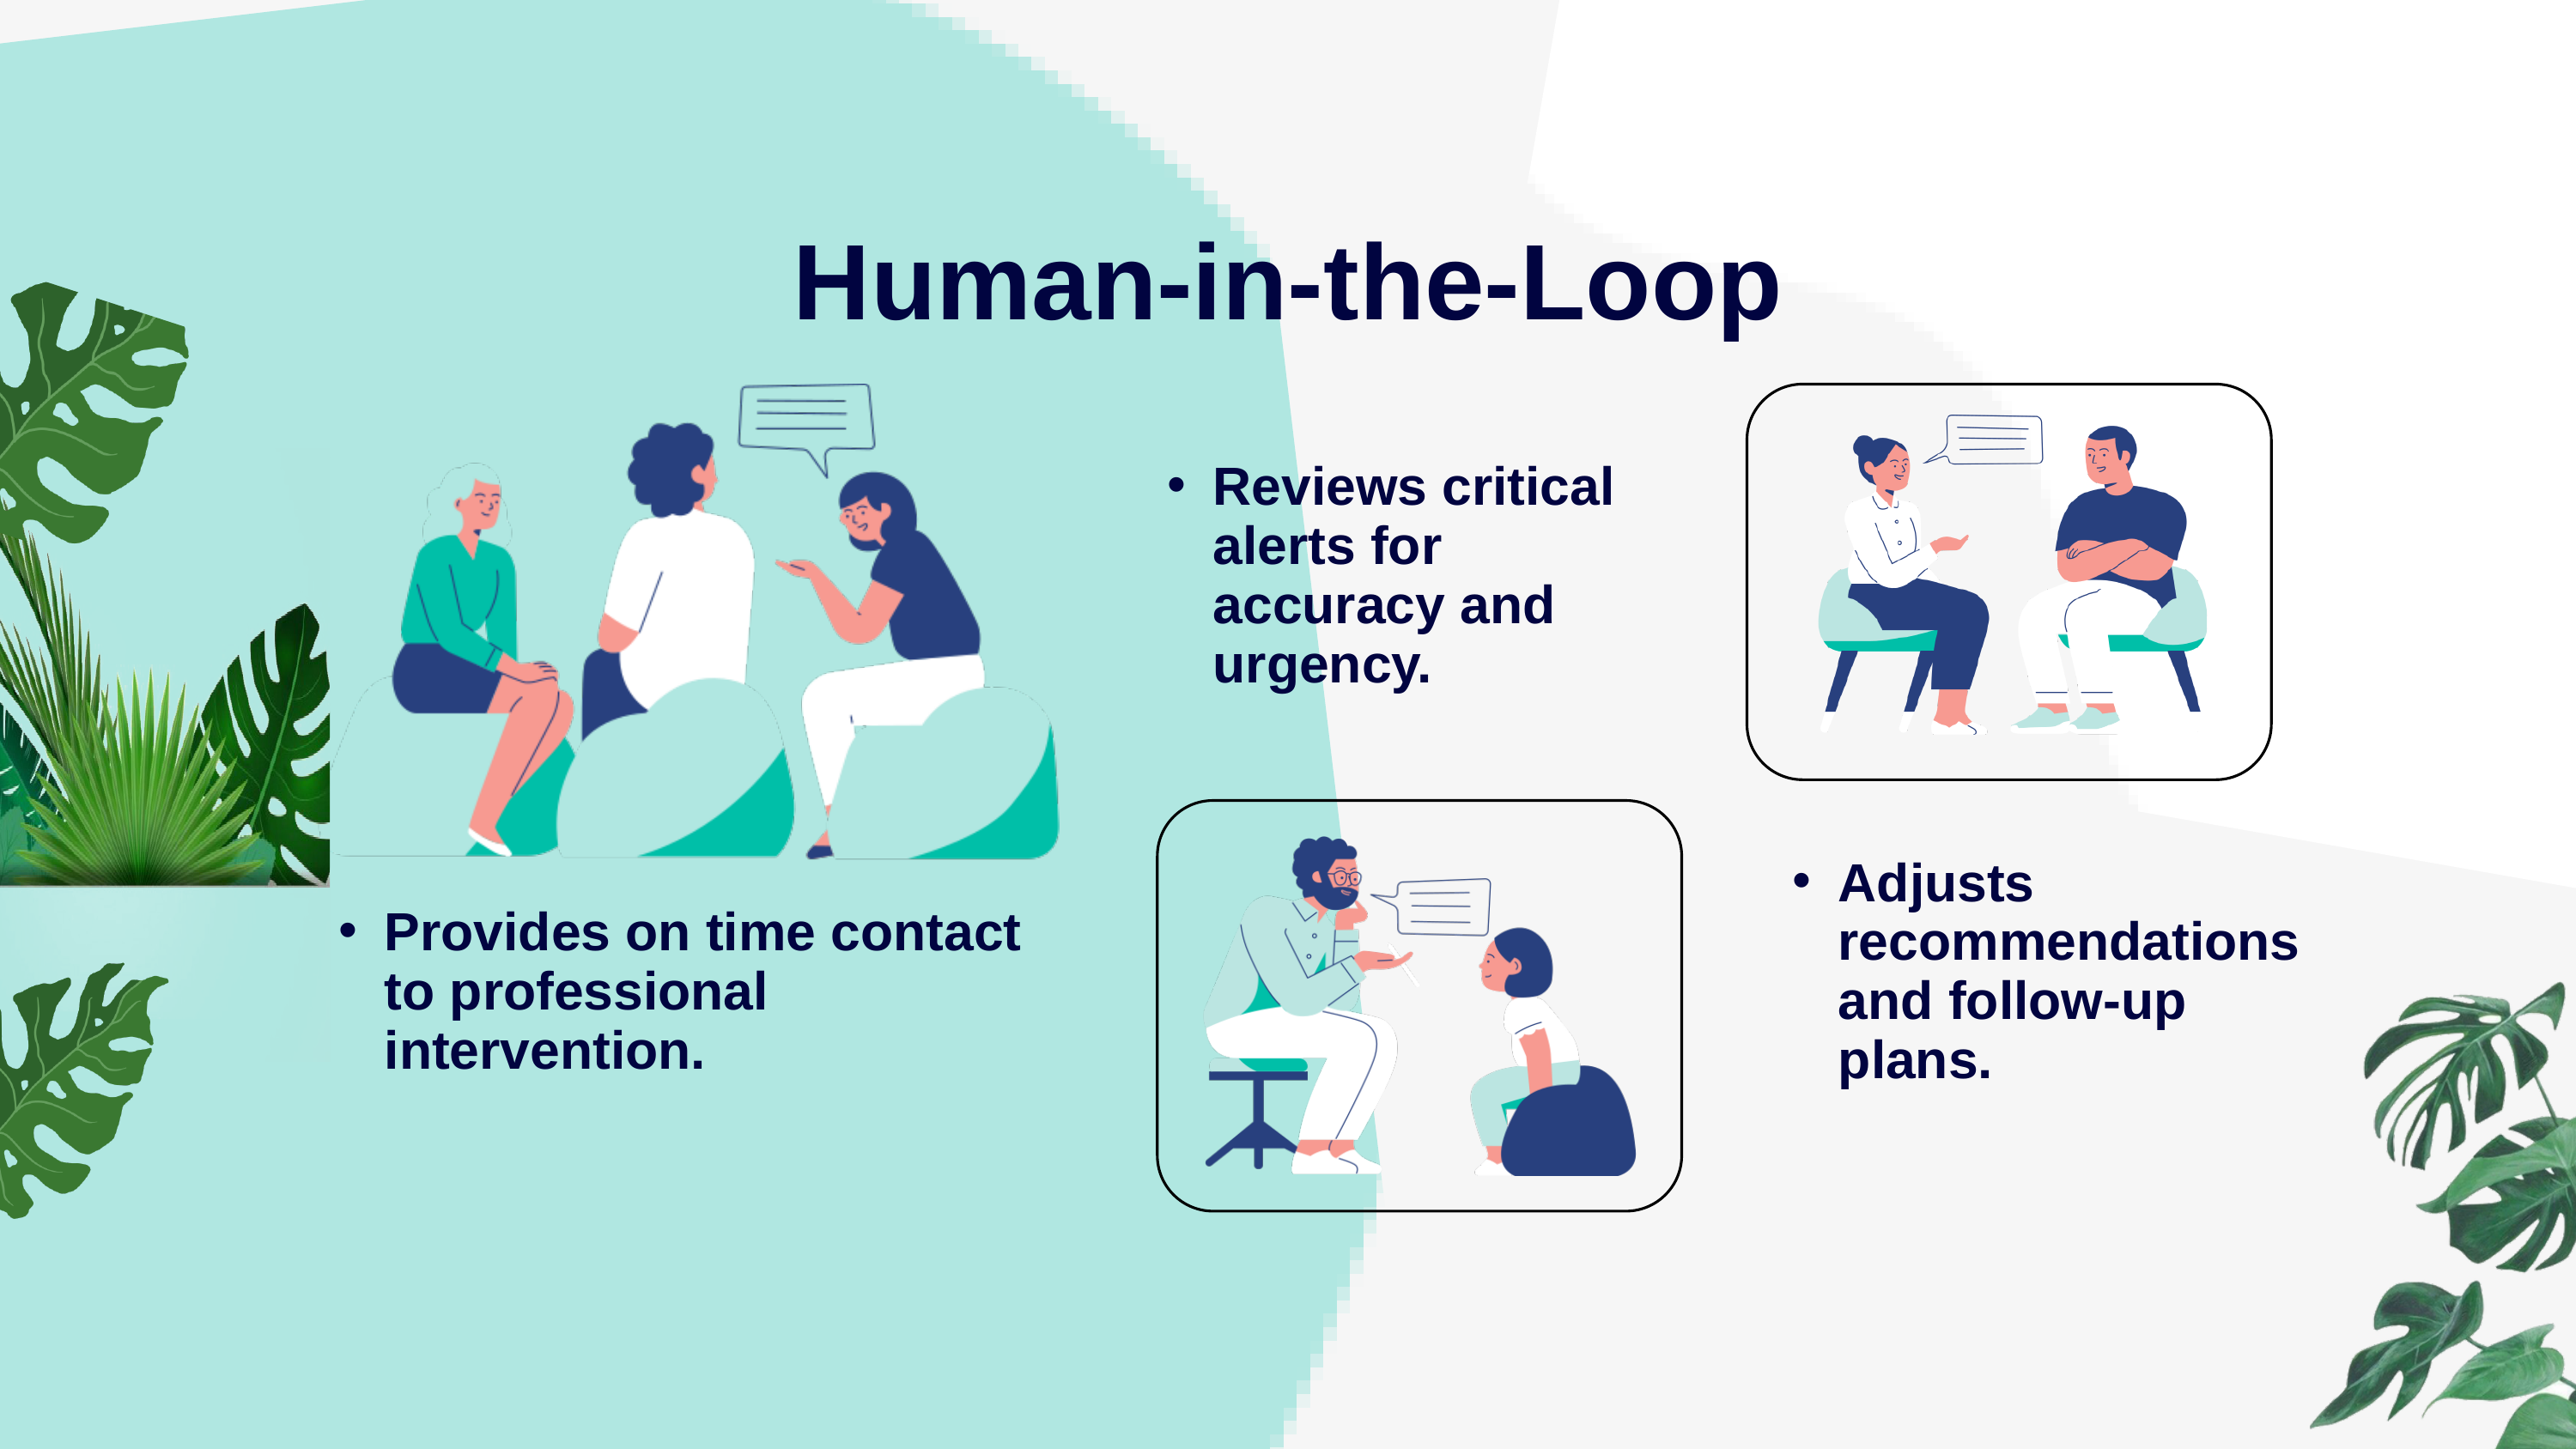

Human-in-the-Loop

Reviews critical alerts for accuracy and urgency.

Adjusts recommendations and follow-up plans.

Provides on time contact to professional intervention.